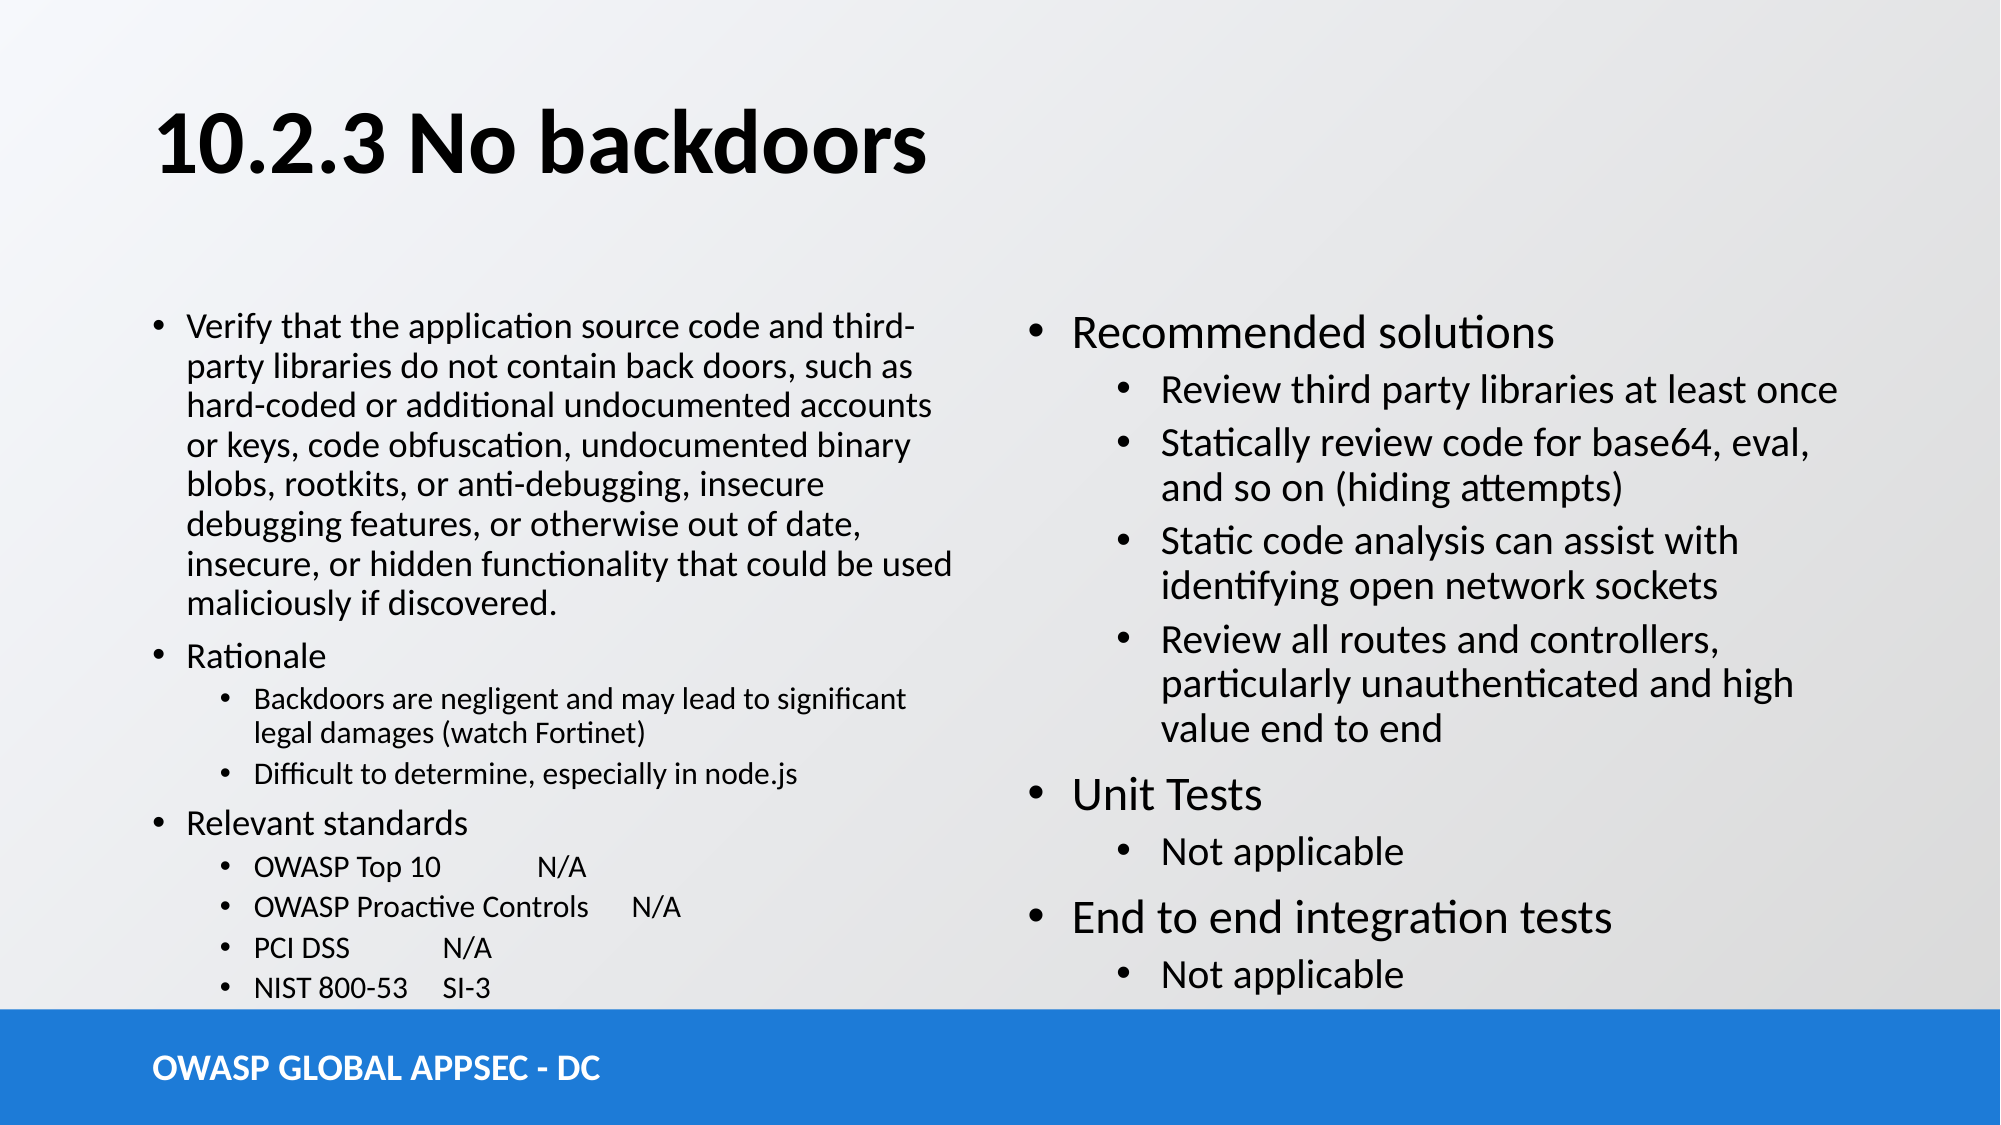

# 10.2.3 No backdoors
Verify that the application source code and third-party libraries do not contain back doors, such as hard-coded or additional undocumented accounts or keys, code obfuscation, undocumented binary blobs, rootkits, or anti-debugging, insecure debugging features, or otherwise out of date, insecure, or hidden functionality that could be used maliciously if discovered.
Rationale
Backdoors are negligent and may lead to significant legal damages (watch Fortinet)
Difficult to determine, especially in node.js
Relevant standards
OWASP Top 10 		N/A
OWASP Proactive Controls 	N/A
PCI DSS 			N/A
NIST 800-53			SI-3

Recommended solutions
Review third party libraries at least once
Statically review code for base64, eval, and so on (hiding attempts)
Static code analysis can assist with identifying open network sockets
Review all routes and controllers, particularly unauthenticated and high value end to end
Unit Tests
Not applicable
End to end integration tests
Not applicable